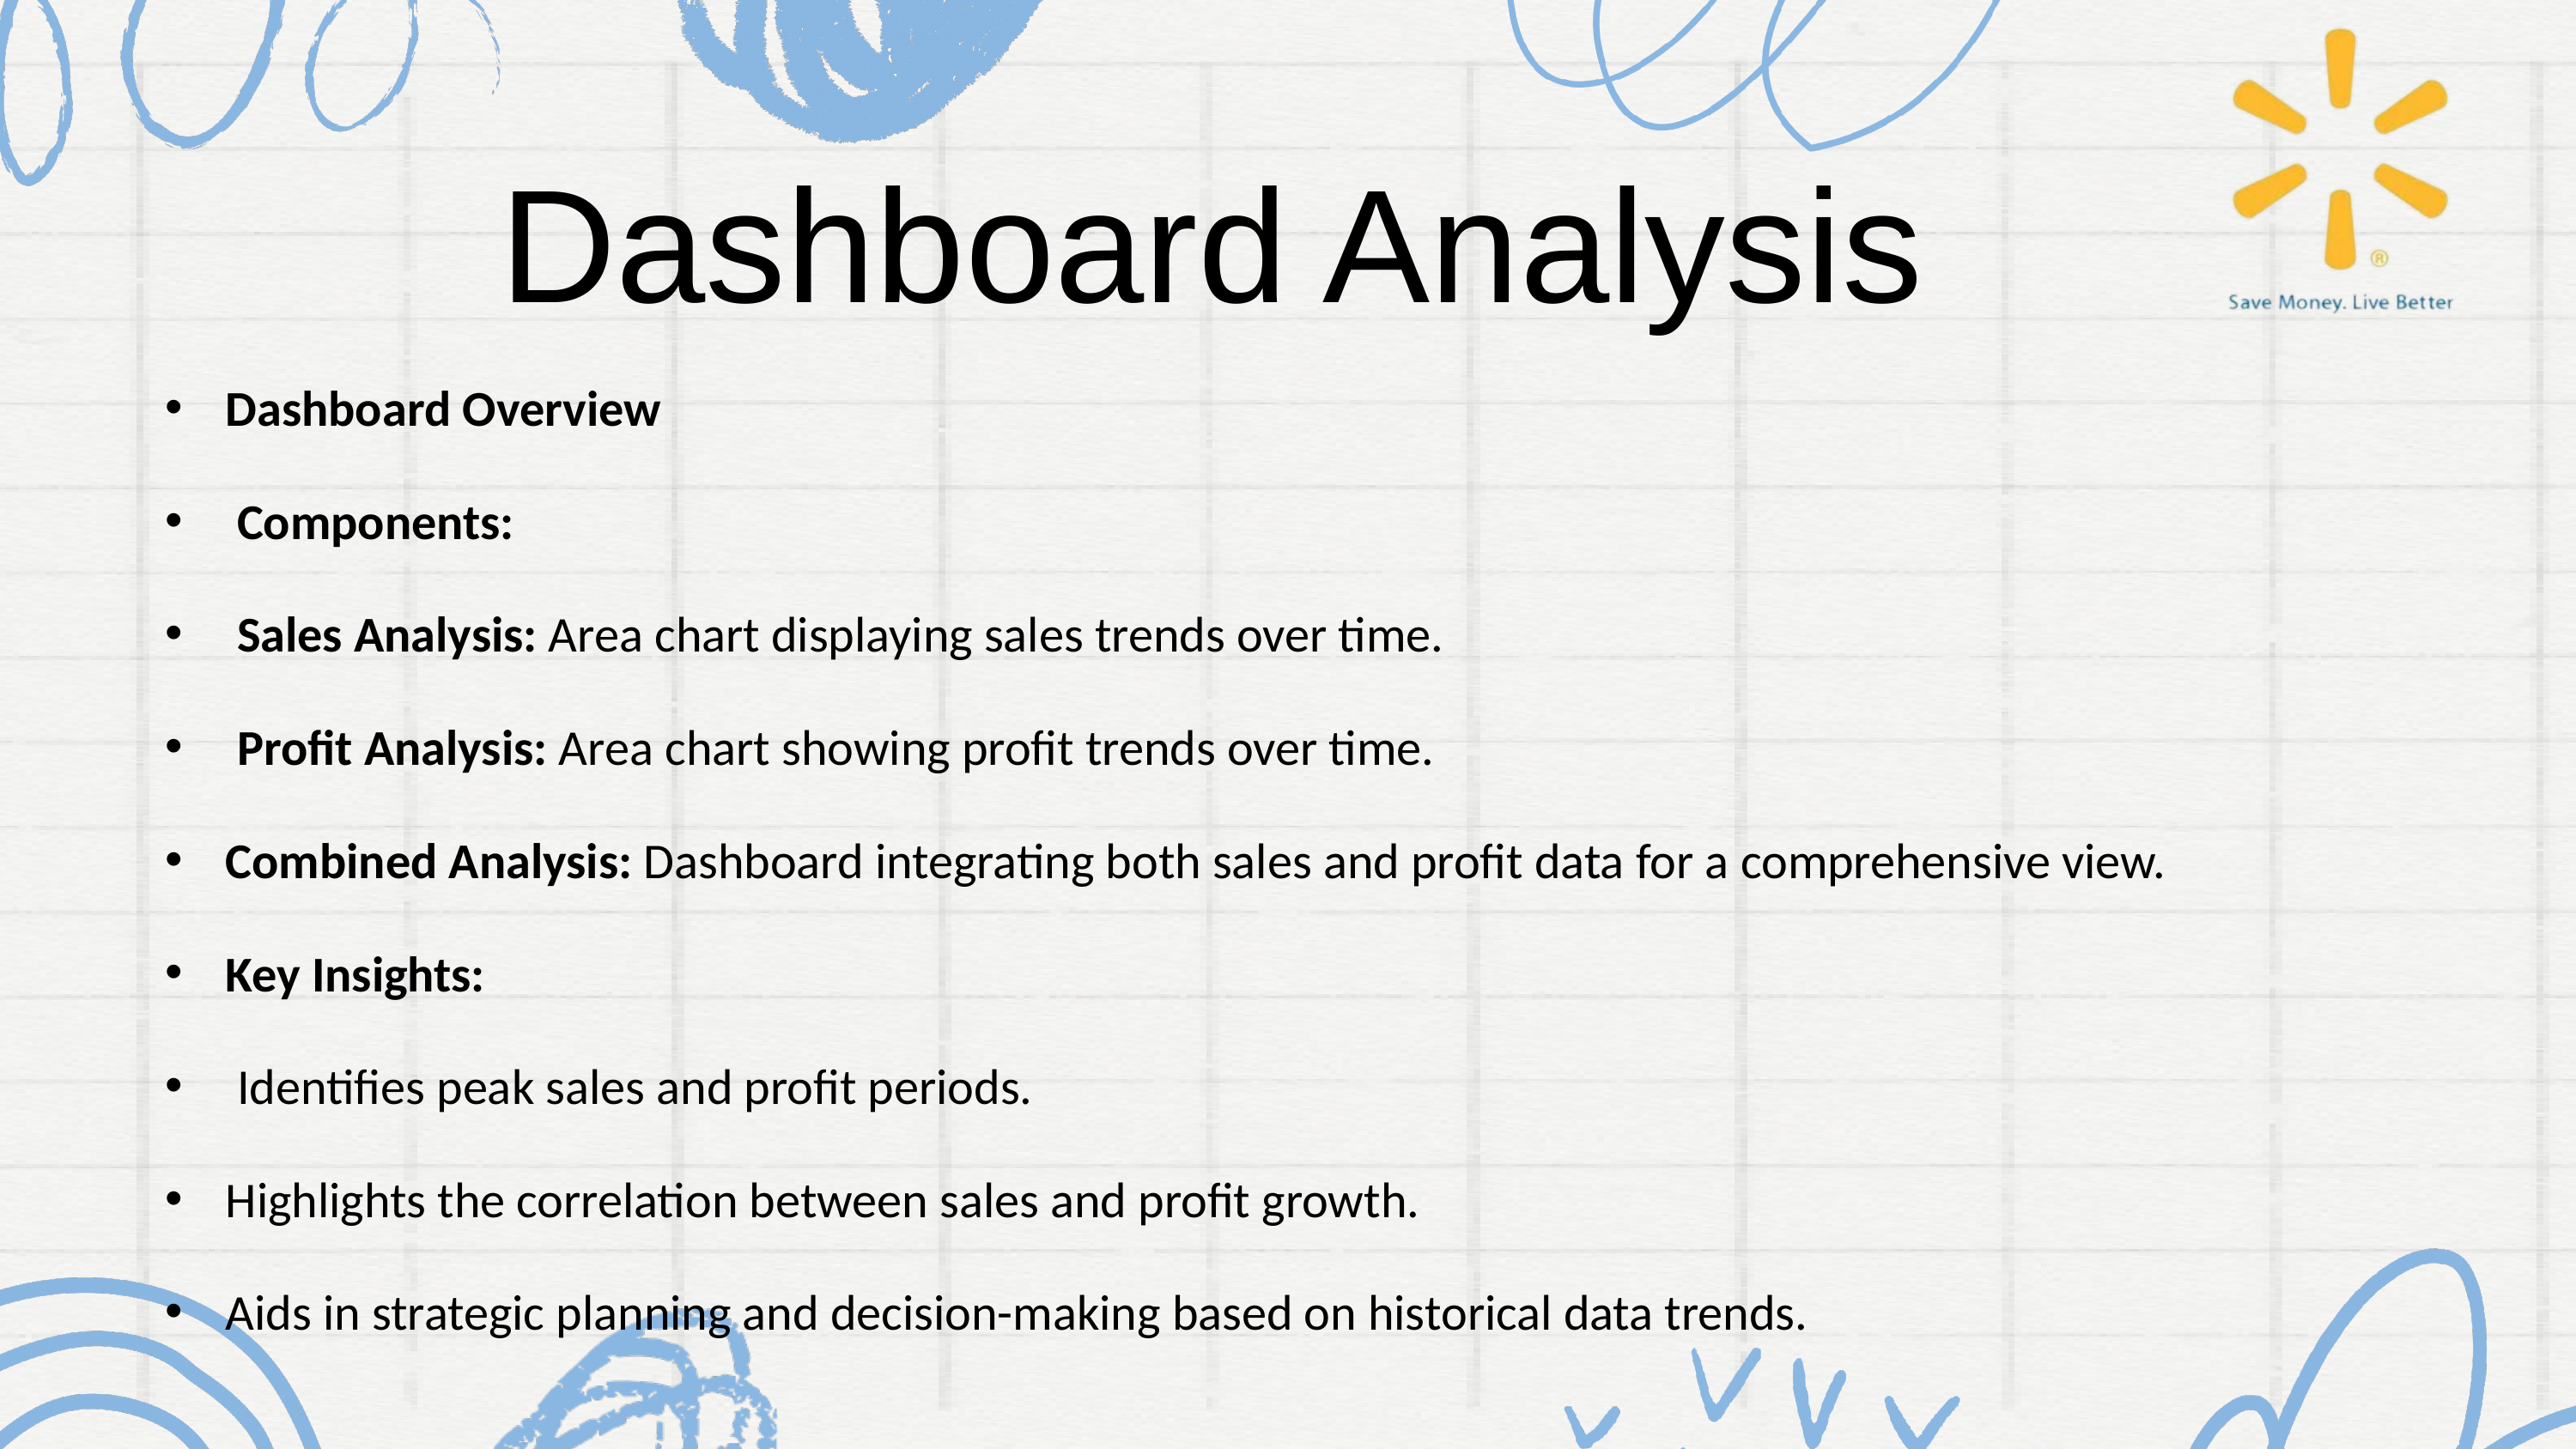

Dashboard Analysis
Dashboard Overview
 Components:
 Sales Analysis: Area chart displaying sales trends over time.
 Profit Analysis: Area chart showing profit trends over time.
Combined Analysis: Dashboard integrating both sales and profit data for a comprehensive view.
Key Insights:
 Identifies peak sales and profit periods.
Highlights the correlation between sales and profit growth.
Aids in strategic planning and decision-making based on historical data trends.